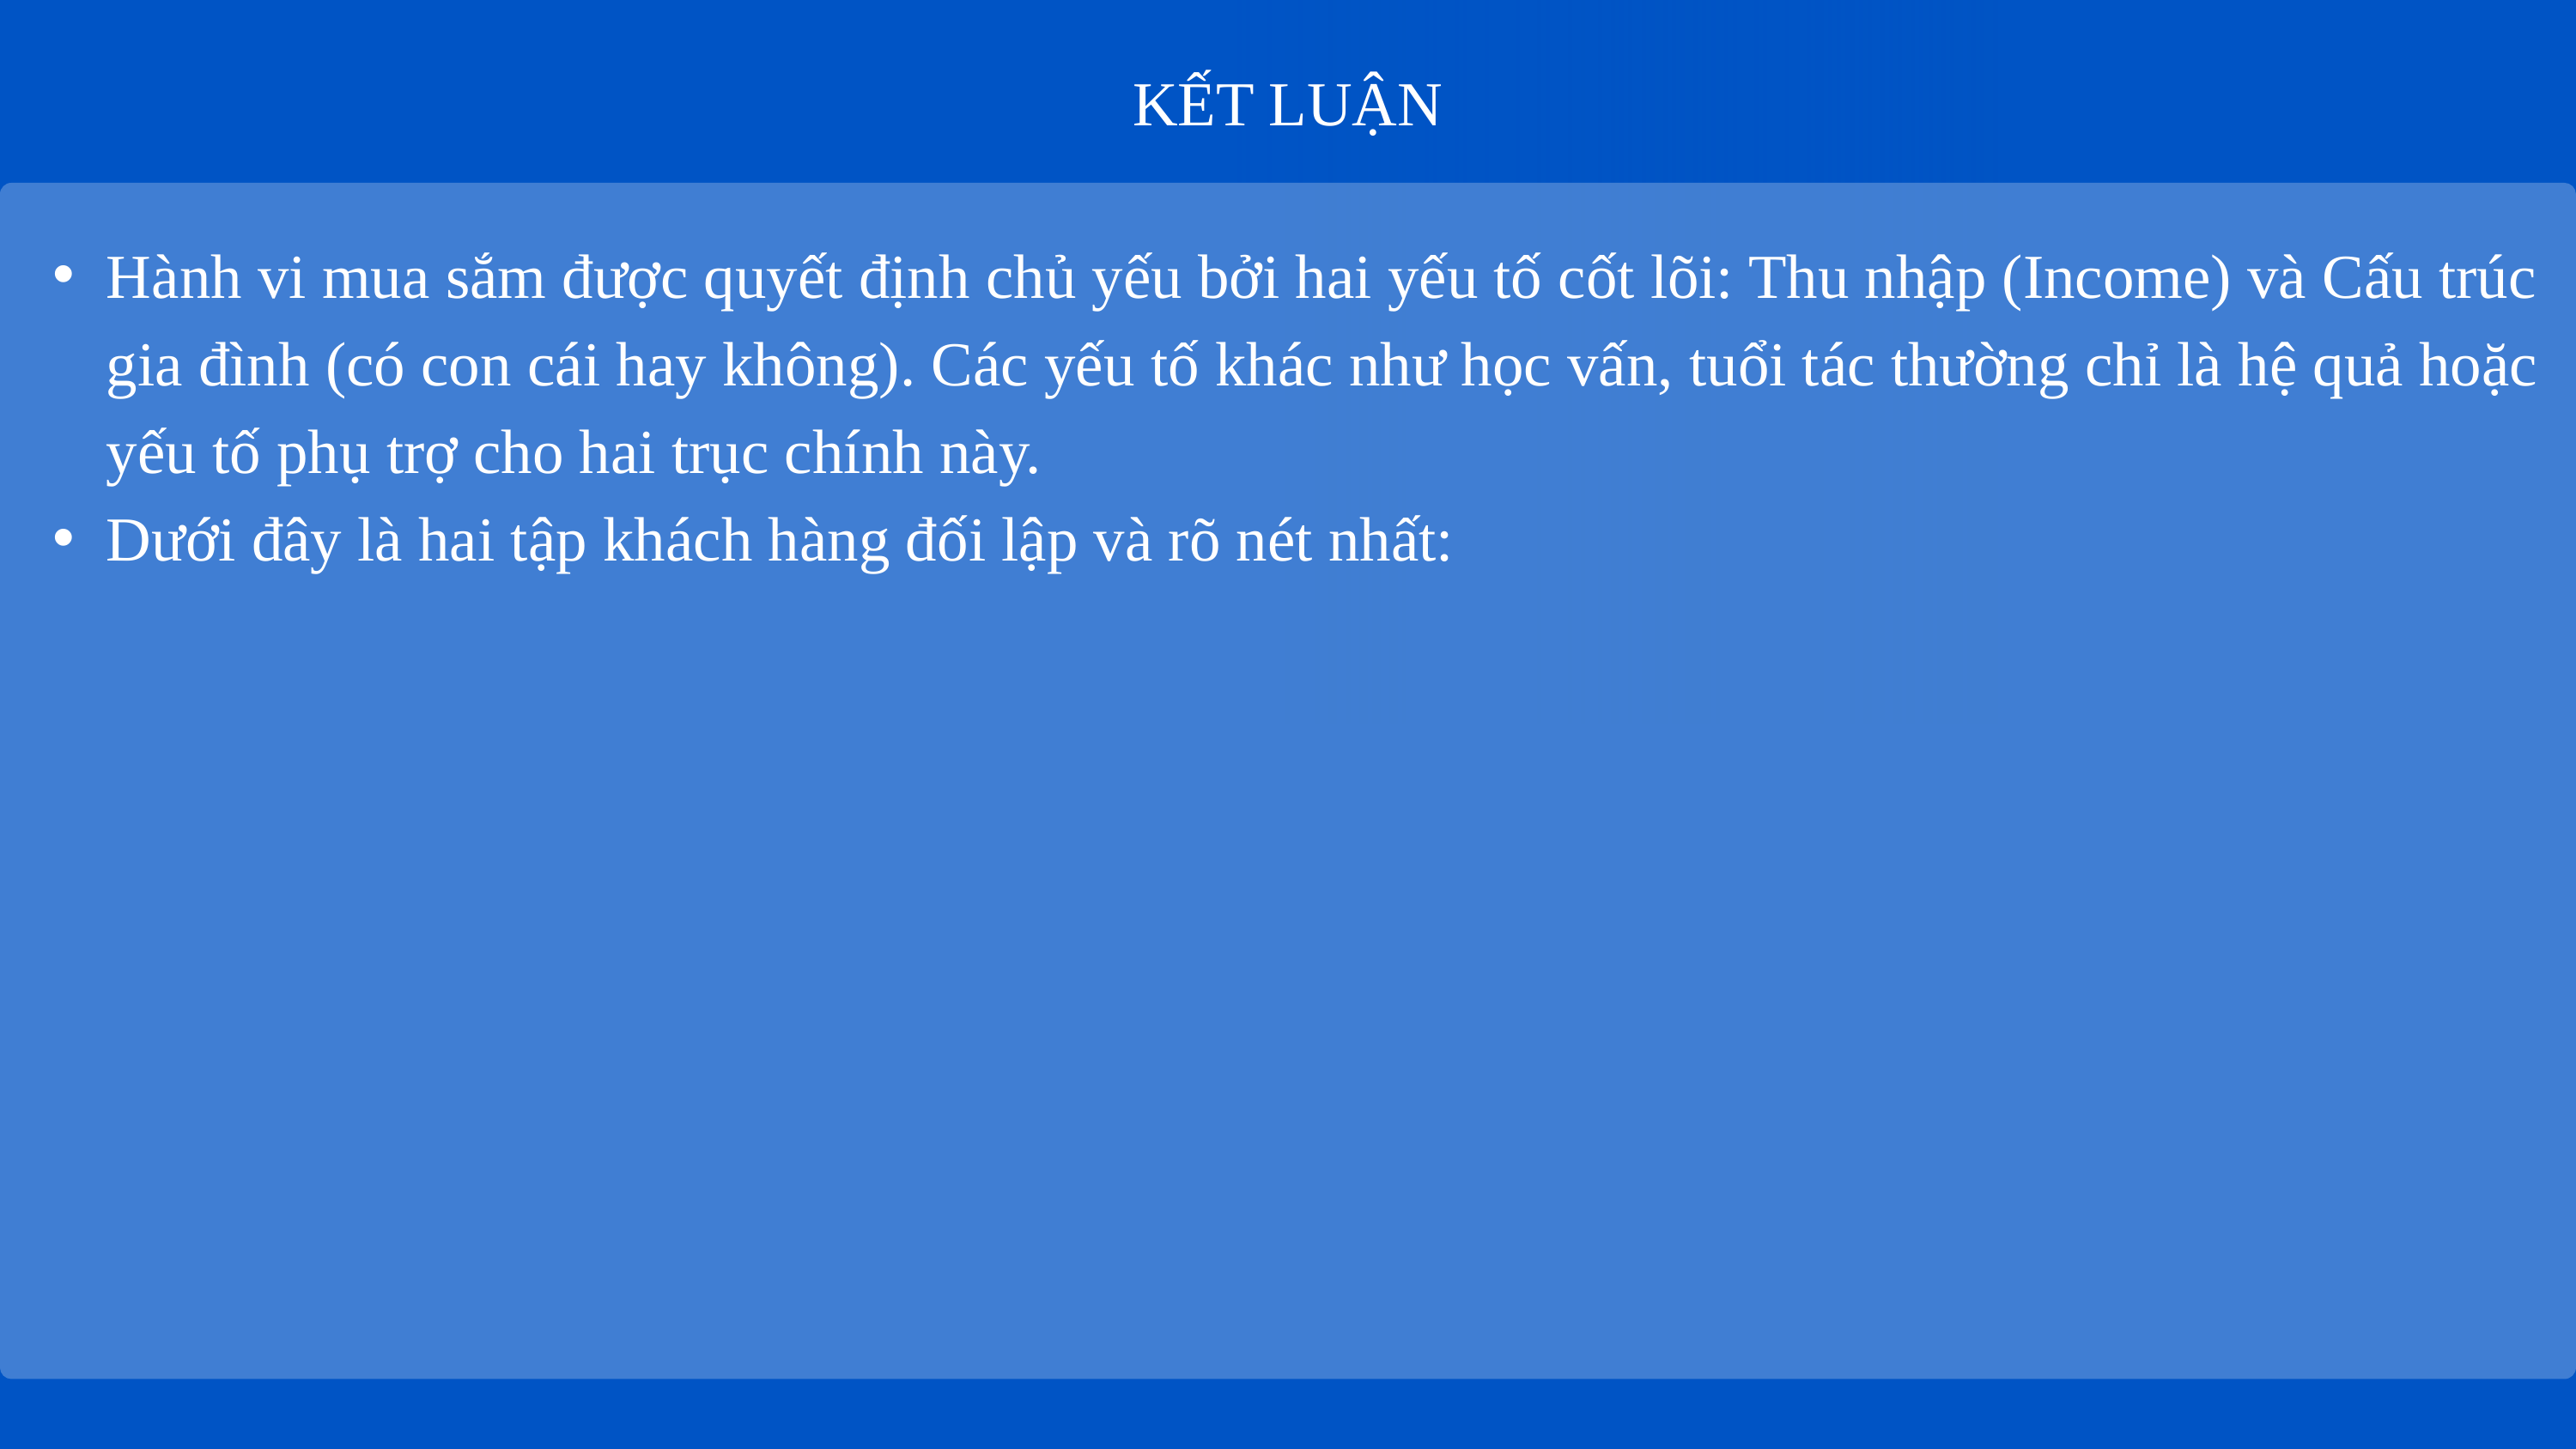

KẾT LUẬN

Hành vi mua sắm được quyết định chủ yếu bởi hai yếu tố cốt lõi: Thu nhập (Income) và Cấu trúc gia đình (có con cái hay không). Các yếu tố khác như học vấn, tuổi tác thường chỉ là hệ quả hoặc yếu tố phụ trợ cho hai trục chính này.
Dưới đây là hai tập khách hàng đối lập và rõ nét nhất: